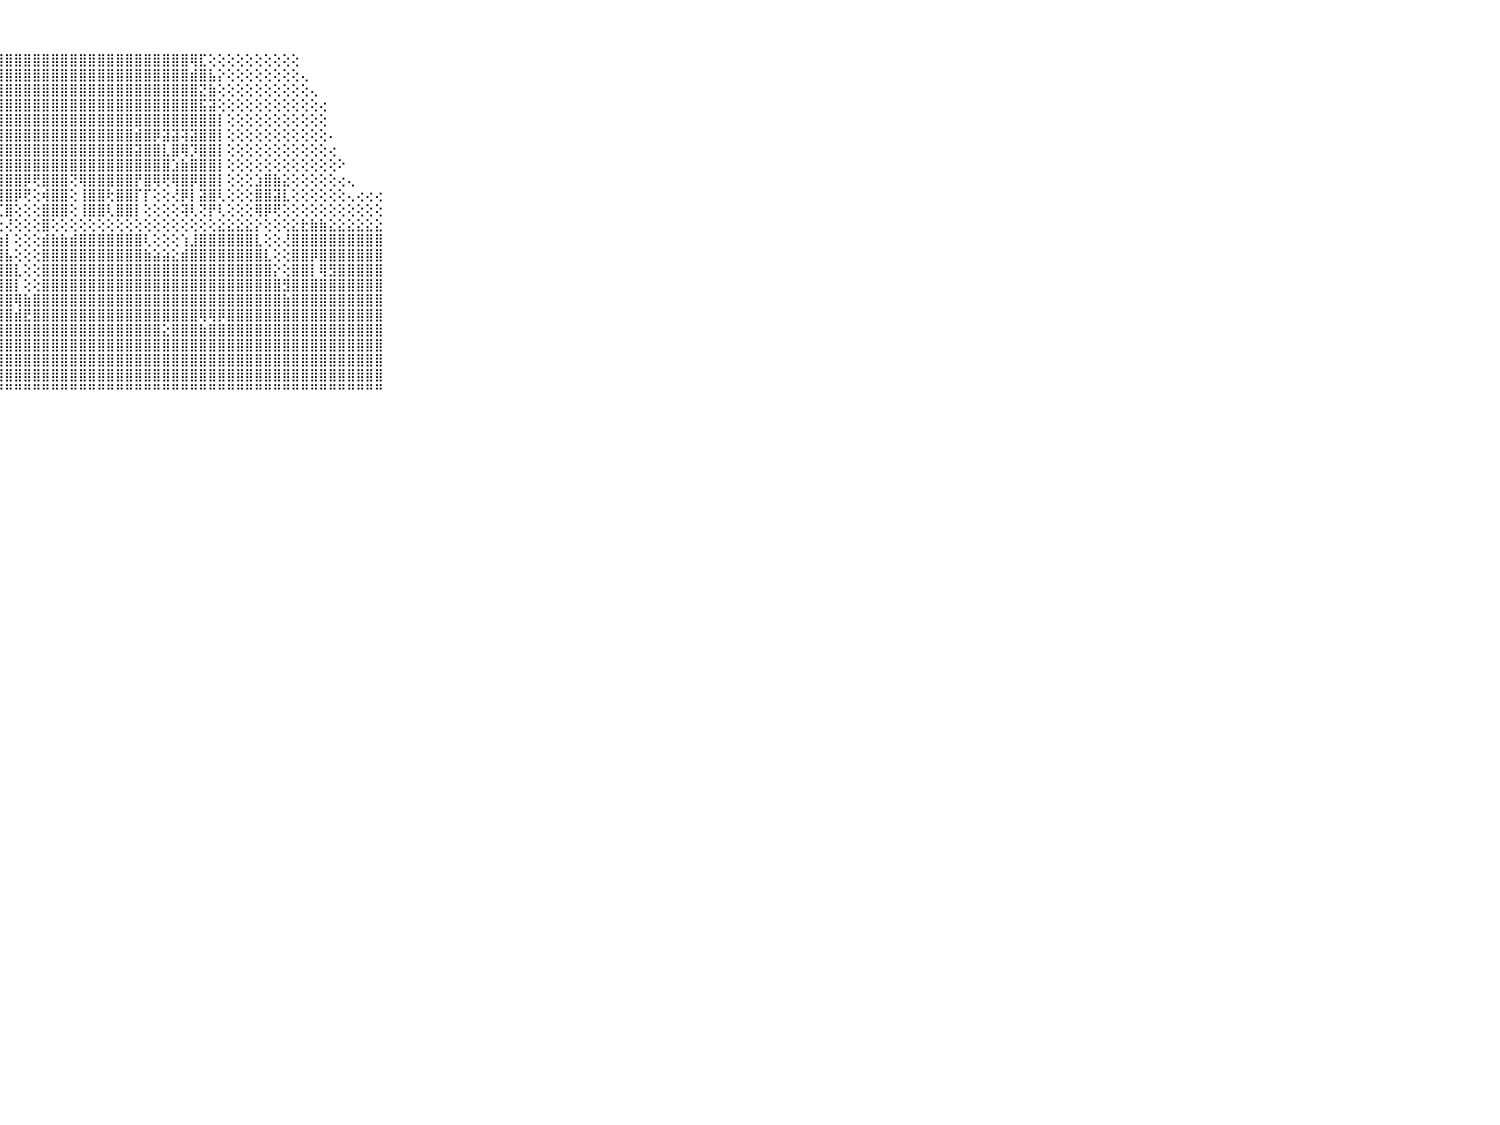

⠀⠀⠀⠀⠀⠀⠀⠀⠀⠀⠀⣿⣿⣿⣿⣿⣿⣿⣿⣿⣿⣿⣿⣿⣿⣿⣿⣿⣿⣿⣿⣿⣿⣿⣿⣿⣿⣿⣿⣿⣿⣿⣿⣿⣿⣿⣿⣿⢿⣏⢕⢕⢕⢕⢕⢕⢕⢕⢕⢕⠀⠀⠀⠀⠀⠀⠀⠀⠀⠀⠀⠀⠀⠀⠀⠀⠀⠀⠀⠀⠀
⠀⠀⠀⠀⠀⠀⠀⠀⠀⠀⠀⣿⣿⣿⣿⣿⣿⣿⣿⣿⣿⣿⣿⣿⣿⣿⣿⣿⣿⣿⣿⣿⣿⣿⣿⣿⣿⣿⣿⣿⣿⣿⣿⣿⣿⣿⣿⣿⣾⣿⣧⡕⢕⢕⢕⢕⢕⢕⢕⢕⢄⠀⠀⠀⠀⠀⠀⠀⠀⠀⠀⠀⠀⠀⠀⠀⠀⠀⠀⠀⠀
⠀⠀⠀⠀⠀⠀⠀⠀⠀⠀⠀⣿⣿⣿⣿⣿⣿⣿⣿⣿⣿⣿⣿⣿⣿⣿⣿⣿⣿⣿⣿⣿⣿⣿⣿⣿⣿⣿⣿⣿⣿⣿⣿⣿⣿⣿⣿⣿⣿⣝⣷⢕⢕⢕⢕⢕⢕⢕⢕⢕⢕⢄⠀⠀⠀⠀⠀⠀⠀⠀⠀⠀⠀⠀⠀⠀⠀⠀⠀⠀⠀
⠀⠀⠀⠀⠀⠀⠀⠀⠀⠀⠀⣿⣿⣿⣿⣿⣿⣿⣿⣿⣿⣿⣿⣿⣿⣿⣿⣿⣿⣿⣿⣿⣿⣿⣿⣿⣿⣿⣿⣿⣿⣿⣿⣿⣿⣿⣿⣿⣿⣯⣽⢕⢕⢕⢕⢕⢕⢕⢕⢕⢕⢕⢔⠀⠀⠀⠀⠀⠀⠀⠀⠀⠀⠀⠀⠀⠀⠀⠀⠀⠀
⠀⠀⠀⠀⠀⠀⠀⠀⠀⠀⠀⣿⣿⣿⣿⣿⣿⣿⣿⣿⣿⣿⣿⣿⣿⣿⣿⣿⣿⣿⣿⣿⣿⣿⣿⣿⣿⣿⣿⣿⣿⣿⣿⣿⣿⣿⣿⣿⣿⣿⣿⡇⢕⢕⢕⢕⢕⢕⢕⢕⢕⢕⢕⠀⠀⠀⠀⠀⠀⠀⠀⠀⠀⠀⠀⠀⠀⠀⠀⠀⠀
⠀⠀⠀⠀⠀⠀⠀⠀⠀⠀⠀⣿⣿⣿⣿⣿⣿⣿⣿⣿⣿⣿⣿⣿⣿⣿⣿⣿⣿⣿⣿⣿⣿⣿⣿⣿⣿⣿⣿⣿⣿⣿⣾⣿⡿⣽⣽⢽⣽⣿⣿⡇⢕⢕⢕⢕⢕⢕⢕⢕⢕⢕⢕⠄⠀⠀⠀⠀⠀⠀⠀⠀⠀⠀⠀⠀⠀⠀⠀⠀⠀
⠀⠀⠀⠀⠀⠀⠀⠀⠀⠀⠀⣿⣿⣿⣿⣿⣿⣿⣿⣿⣿⣿⣿⣿⣿⣿⣿⣿⣿⣿⣿⣿⣿⣿⣿⣿⣿⣿⣿⣿⣿⣿⣽⣿⣿⣇⣿⢿⡹⣿⣿⡇⢕⢕⢕⢕⢕⢕⢕⢕⢕⢕⢕⢔⠀⠀⠀⠀⠀⠀⠀⠀⠀⠀⠀⠀⠀⠀⠀⠀⠀
⠀⠀⠀⠀⠀⠀⠀⠀⠀⠀⠀⣿⣿⣿⣿⣿⣿⣿⣿⣿⣿⣿⣿⣿⣿⣿⣿⣿⣿⣿⣿⣿⣿⣿⣿⣿⣿⣿⣿⣿⣿⣿⣿⣿⣿⣿⣱⣷⣿⣿⣿⡇⢕⢕⢕⢕⢕⢕⢕⢕⢕⢕⢕⢕⠕⠀⠀⠀⠀⠀⠀⠀⠀⠀⠀⠀⠀⠀⠀⠀⠀
⠀⠀⠀⠀⠀⠀⠀⠀⠀⠀⠀⣿⡟⣿⣿⣿⣿⣿⣿⣿⣿⣿⡫⣿⣿⣿⣿⣿⣿⣿⡿⢟⣿⣿⣿⢝⢿⣿⣿⣿⣿⣿⡟⣿⢿⢟⢿⣿⡿⣿⣿⡇⢕⢕⢕⣱⣿⣷⣕⢕⢕⢕⢕⢕⢔⢄⠀⠀⠀⠀⠀⠀⠀⠀⠀⠀⠀⠀⠀⠀⠀
⠀⠀⠀⠀⠀⠀⠀⠀⠀⠀⠀⣿⡏⢿⣿⣿⣿⣿⢿⣿⣿⣿⢕⢹⣿⣿⣿⢿⣿⡿⢟⢕⢾⣿⣿⢕⢸⣿⣿⢗⣿⣿⡏⡏⢕⢕⢜⡿⡇⣽⣿⢇⢕⢕⢕⣿⣿⣽⣇⢕⢕⢕⢕⢕⢕⢄⢔⢔⢔⠀⠀⠀⠀⠀⠀⠀⠀⠀⠀⠀⠀
⠀⠀⠀⠀⠀⠀⠀⠀⠀⠀⠀⣿⡇⢺⣿⣿⣿⡏⢹⣿⣿⣿⢕⢜⣿⣿⣿⢏⣿⢕⢕⢕⣿⣿⣿⢕⢸⣿⣿⢇⣿⣿⡇⢕⢕⢕⢕⢽⢇⢝⡟⢇⢕⢕⢕⢿⡿⢟⢕⢕⢕⢕⢕⢕⢕⢕⢕⢕⢕⠀⠀⠀⠀⠀⠀⠀⠀⠀⠀⠀⠀
⠀⠀⠀⠀⠀⠀⠀⠀⠀⠀⠀⢝⢕⢜⢝⢝⢝⢕⢜⢝⢝⢝⢕⢕⢜⢕⢕⢕⢜⢕⢕⢕⣿⢕⢕⢕⢕⢕⢕⢕⢕⢕⢕⢕⢕⢕⢕⢕⢕⢕⢕⣕⣕⣕⣕⡕⢕⢕⢕⣕⣗⣷⣷⣕⣕⣕⣕⣕⣕⠀⠀⠀⠀⠀⠀⠀⠀⠀⠀⠀⠀
⠀⠀⠀⠀⠀⠀⠀⠀⠀⠀⠀⣵⣵⣵⣵⣵⣵⣵⣵⣵⣵⣵⣵⣷⣷⣷⣷⣷⡇⢕⢕⢕⣾⣷⣷⣾⣿⣿⣿⣿⣿⣿⣿⢇⢕⢕⢕⢱⣸⣿⣿⣿⣿⣿⣿⣇⢕⢕⢜⣿⣿⣿⣿⣿⣿⣿⣿⣿⣿⠀⠀⠀⠀⠀⠀⠀⠀⠀⠀⠀⠀
⠀⠀⠀⠀⠀⠀⠀⠀⠀⠀⠀⣿⣿⣿⣿⣿⣿⣿⣿⣿⣿⣿⣿⣿⣿⣿⣿⣿⣧⢕⢕⢕⣿⣿⣿⣿⣿⣿⣿⣿⣿⣿⣿⣷⣵⣵⣕⣾⣿⣿⣿⣿⣿⣿⣿⣿⣇⢕⢕⣿⣿⡿⣿⣿⣿⣿⣿⣿⣿⠀⠀⠀⠀⠀⠀⠀⠀⠀⠀⠀⠀
⠀⠀⠀⠀⠀⠀⠀⠀⠀⠀⠀⣿⣿⣿⣿⣿⣿⣿⣿⣿⣿⣿⣿⣿⣿⣿⣿⣿⣿⣇⢕⢕⣿⣿⣿⣿⣿⣿⣿⣿⣿⣿⣿⣿⣿⣿⣿⣿⣿⣿⣿⣿⣿⣿⣿⣿⣿⡕⢕⣿⣿⡇⢿⣻⣿⣿⣿⣿⣿⠀⠀⠀⠀⠀⠀⠀⠀⠀⠀⠀⠀
⠀⠀⠀⠀⠀⠀⠀⠀⠀⠀⠀⣿⣿⣿⣿⣿⣿⣿⣿⣿⣿⣿⣿⣿⣿⣿⣿⣿⣿⡇⢕⢕⣿⣿⣿⣿⣿⣿⣿⣿⣿⣿⣿⣿⣿⣿⣿⣿⣿⣿⣿⣿⣿⣿⣿⣿⣿⣿⣻⣿⣿⣿⣿⣿⣿⣿⣿⣿⣿⠀⠀⠀⠀⠀⠀⠀⠀⠀⠀⠀⠀
⠀⠀⠀⠀⠀⠀⠀⠀⠀⠀⠀⣿⣿⣿⣿⣿⣿⣿⣿⣿⣿⣿⣿⣿⣿⣿⣿⣿⣿⢿⣷⣿⣿⣿⣿⣿⣿⣿⣿⣿⣿⣿⣿⣿⣿⣿⣿⣿⣿⣿⣿⣿⣿⣿⣿⣿⣿⣿⣷⣿⣿⣿⣿⣿⣿⣿⣿⣿⣿⠀⠀⠀⠀⠀⠀⠀⠀⠀⠀⠀⠀
⠀⠀⠀⠀⠀⠀⠀⠀⠀⠀⠀⣿⣿⣿⣿⣿⣿⣿⣿⣿⣿⣿⣿⣿⣿⣿⣿⣿⣿⣾⣟⣿⣿⣿⣿⣿⣿⣿⣿⣿⣿⣿⣿⣿⣿⣿⣿⣿⣿⢿⢿⡿⣿⣿⣿⣿⣿⣿⣿⣿⣿⣿⣿⣿⣿⣿⣿⣿⣿⠀⠀⠀⠀⠀⠀⠀⠀⠀⠀⠀⠀
⠀⠀⠀⠀⠀⠀⠀⠀⠀⠀⠀⣿⣿⣿⣿⣿⣿⣿⣿⣿⣿⣿⣿⣿⣿⣿⣿⣿⣿⣿⣿⣿⣿⣿⣿⣿⣿⣿⣿⣿⣿⣿⣿⣿⣿⣕⣿⣿⣿⣷⣿⣿⣿⣿⣿⣿⣿⣿⣿⣿⣿⣿⣿⣿⣿⣿⣿⣿⣿⠀⠀⠀⠀⠀⠀⠀⠀⠀⠀⠀⠀
⠀⠀⠀⠀⠀⠀⠀⠀⠀⠀⠀⣿⣿⣿⣿⣿⣿⣿⣿⣿⣿⣿⣿⣿⣿⣿⣿⣿⣿⣿⣿⣿⣿⣿⣿⣿⣿⣿⣿⣿⣿⣿⣿⣿⣿⣿⣿⣿⣿⣿⣿⣿⣿⣿⣿⣿⣿⣿⣿⣿⣿⣿⣿⣿⣿⣿⣿⣿⣿⠀⠀⠀⠀⠀⠀⠀⠀⠀⠀⠀⠀
⠀⠀⠀⠀⠀⠀⠀⠀⠀⠀⠀⣿⣿⣿⣿⣿⣿⣿⣿⣿⣿⣿⣿⣿⣿⣿⣿⣿⣿⣿⣿⣿⣿⣿⣿⣿⣿⣿⣿⣿⣿⣿⣿⣿⣿⣿⣿⣿⣿⣿⣿⣿⣿⣿⣿⣿⣿⣿⣿⣿⣿⣿⣿⣿⣿⣿⣿⣿⣿⠀⠀⠀⠀⠀⠀⠀⠀⠀⠀⠀⠀
⠀⠀⠀⠀⠀⠀⠀⠀⠀⠀⠀⣿⣿⣿⣿⣿⣿⣿⣿⣿⣿⣿⣿⣿⣿⣿⣿⣿⣿⣿⣿⣿⣿⣿⣿⣿⣿⣿⣿⣿⣿⣿⣿⣿⣿⣿⣿⣿⣿⣿⣿⣿⣿⣿⣿⣿⣿⣿⣿⣿⣿⣿⣿⣿⣿⣿⣿⣿⣿⠀⠀⠀⠀⠀⠀⠀⠀⠀⠀⠀⠀
⠀⠀⠀⠀⠀⠀⠀⠀⠀⠀⠀⠛⠛⠛⠛⠛⠛⠛⠛⠛⠛⠛⠛⠛⠛⠛⠛⠛⠛⠛⠛⠛⠛⠛⠛⠛⠛⠛⠛⠛⠛⠛⠛⠛⠛⠛⠛⠛⠛⠛⠛⠛⠛⠛⠛⠛⠛⠛⠛⠛⠛⠛⠛⠛⠛⠛⠛⠛⠛⠀⠀⠀⠀⠀⠀⠀⠀⠀⠀⠀⠀